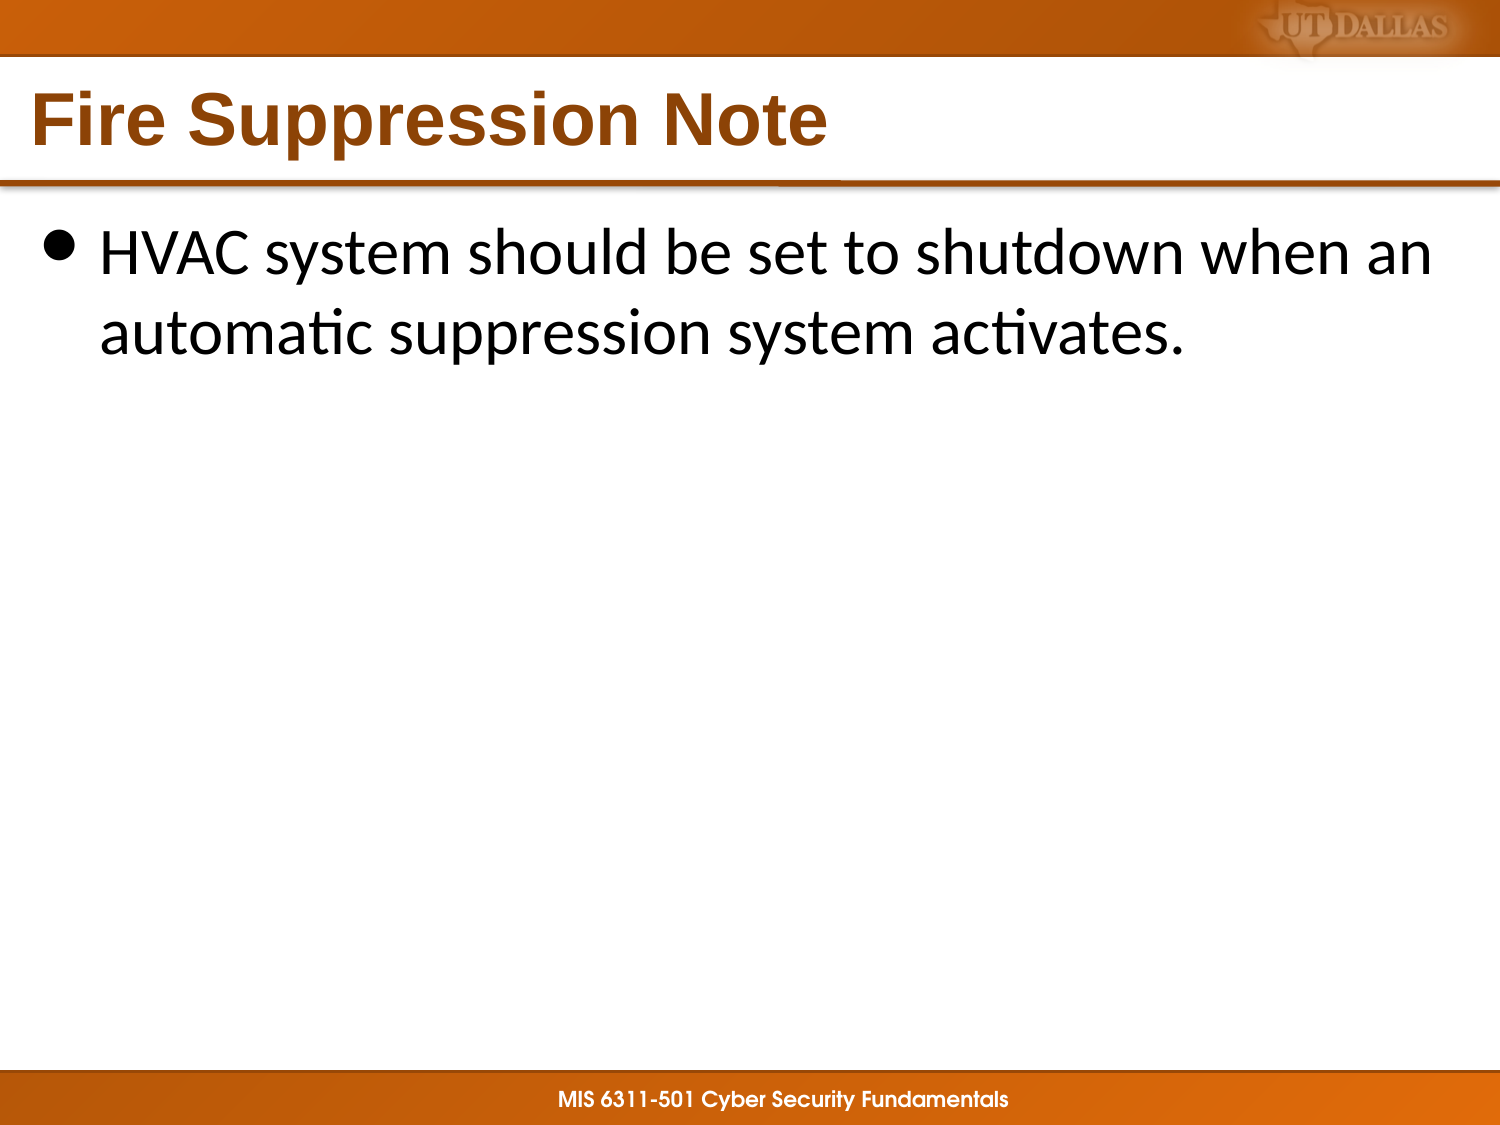

# Fire Suppression Note
HVAC system should be set to shutdown when an automatic suppression system activates.